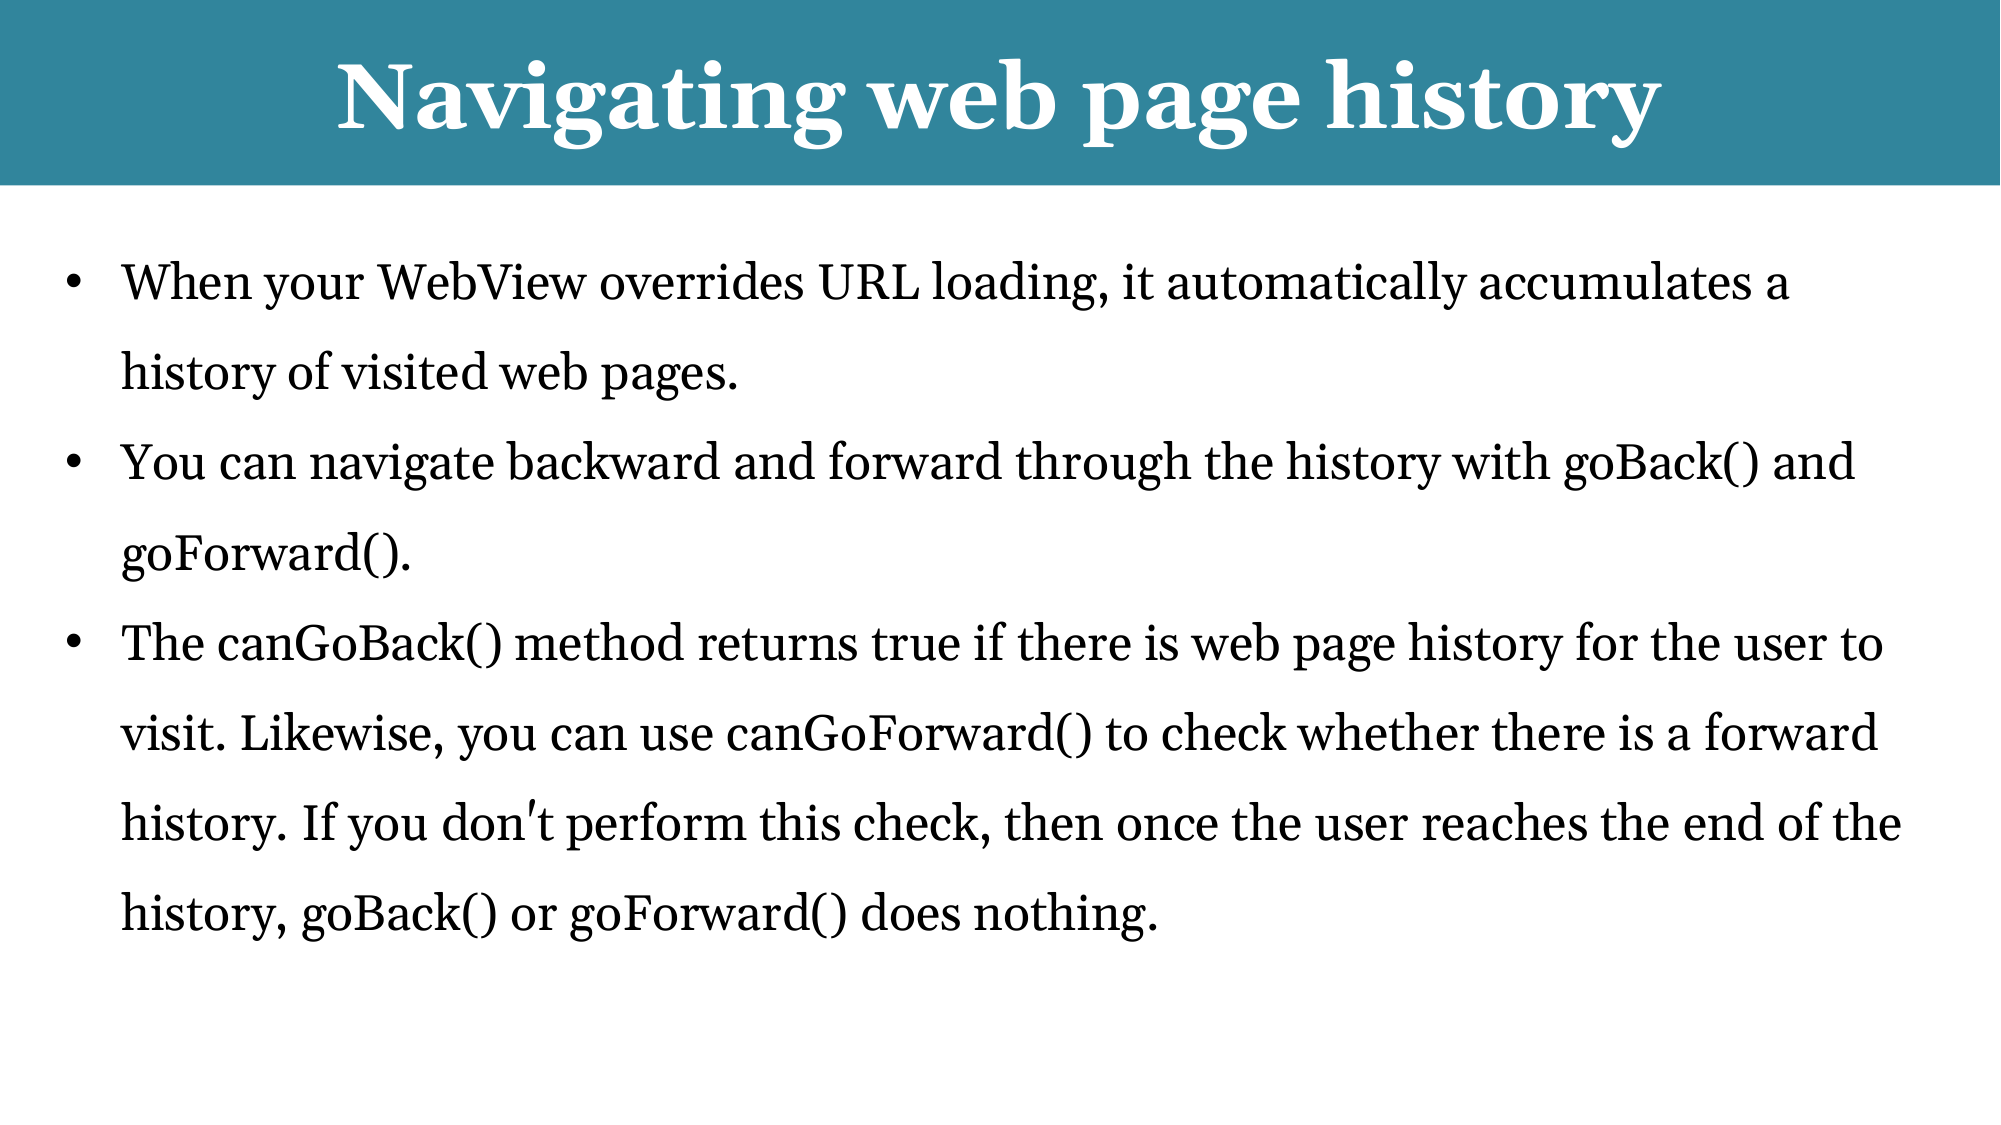

# Navigating web page history
When your WebView overrides URL loading, it automatically accumulates a history of visited web pages.
You can navigate backward and forward through the history with goBack() and goForward().
The canGoBack() method returns true if there is web page history for the user to visit. Likewise, you can use canGoForward() to check whether there is a forward history. If you don't perform this check, then once the user reaches the end of the history, goBack() or goForward() does nothing.